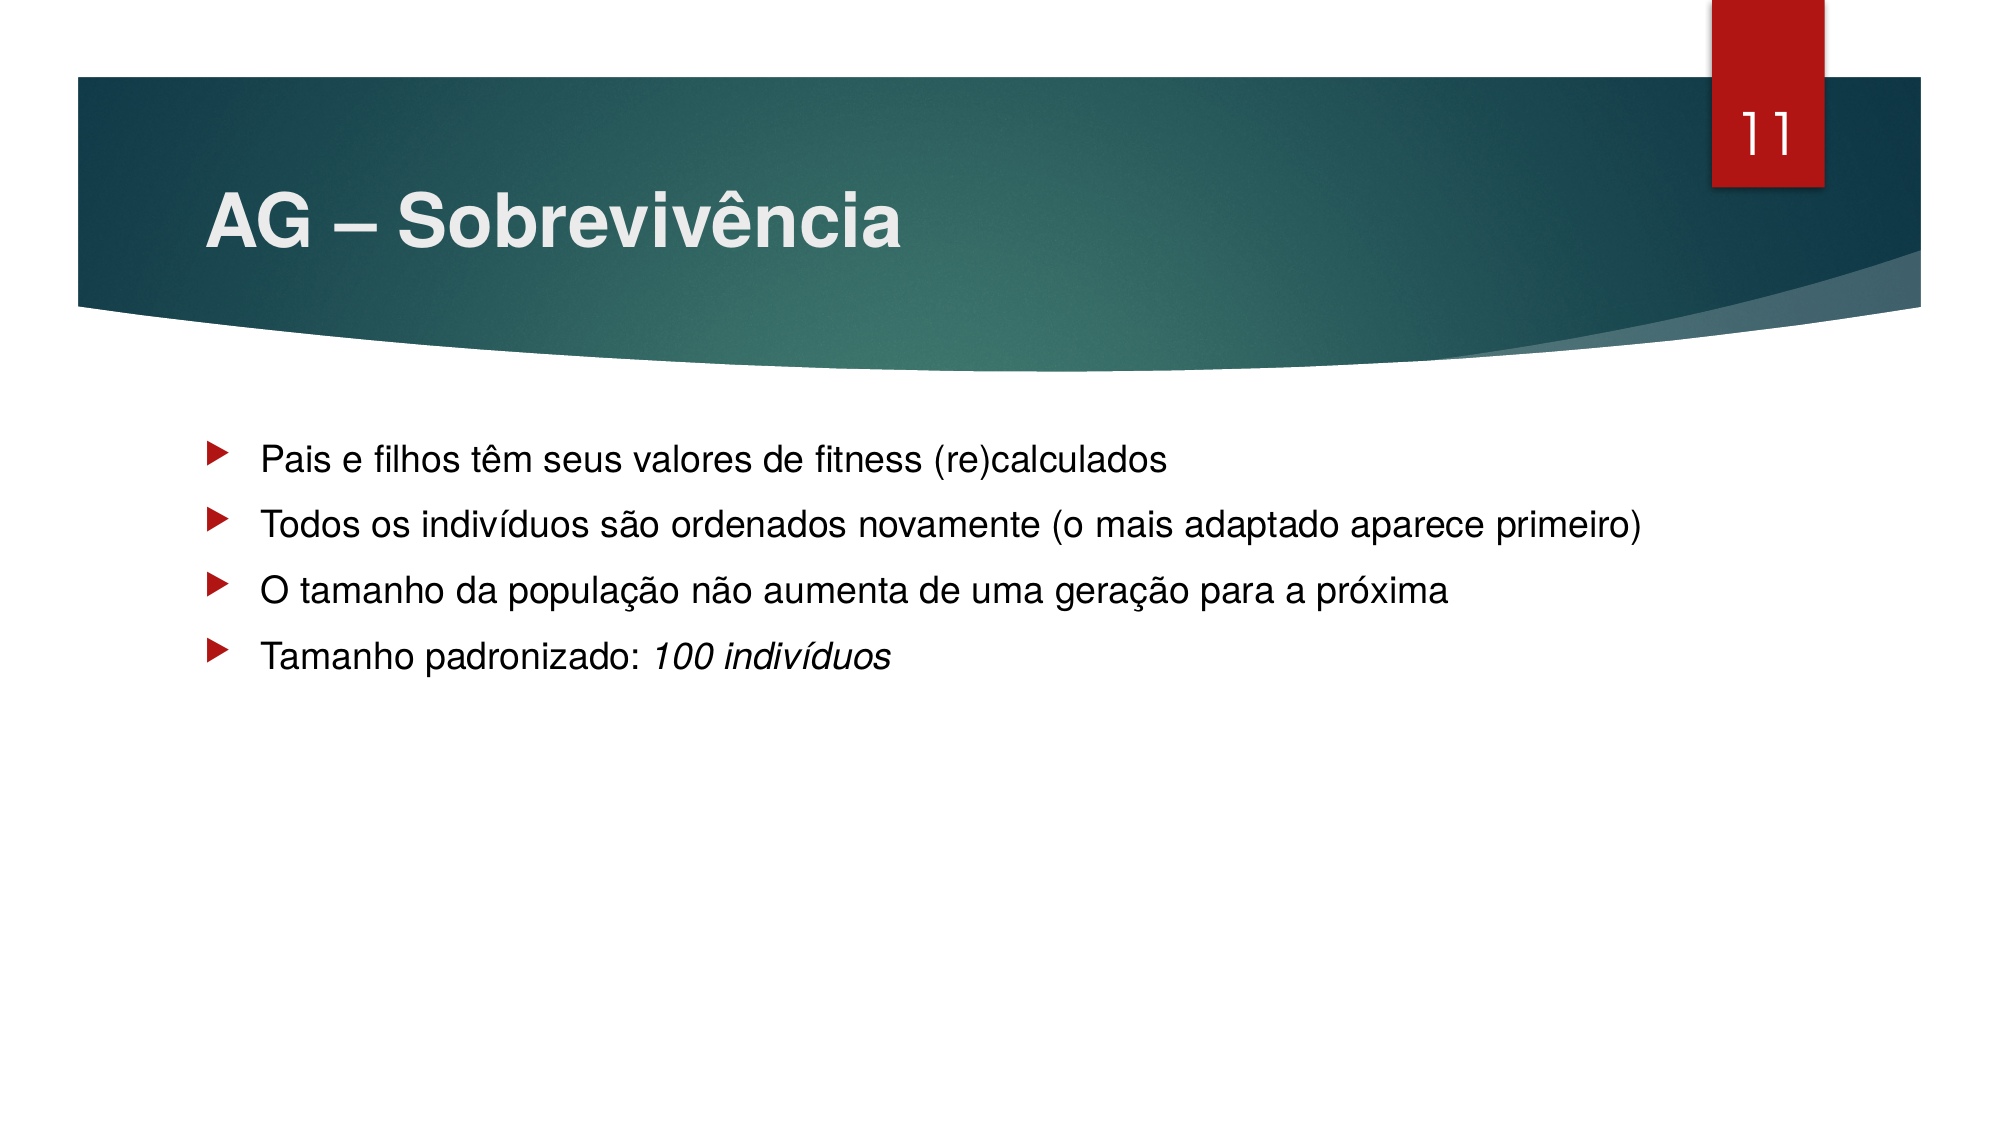

11
# AG – Sobrevivência
Pais e filhos têm seus valores de fitness (re)calculados
Todos os indivíduos são ordenados novamente (o mais adaptado aparece primeiro)
O tamanho da população não aumenta de uma geração para a próxima
Tamanho padronizado: 100 indivíduos